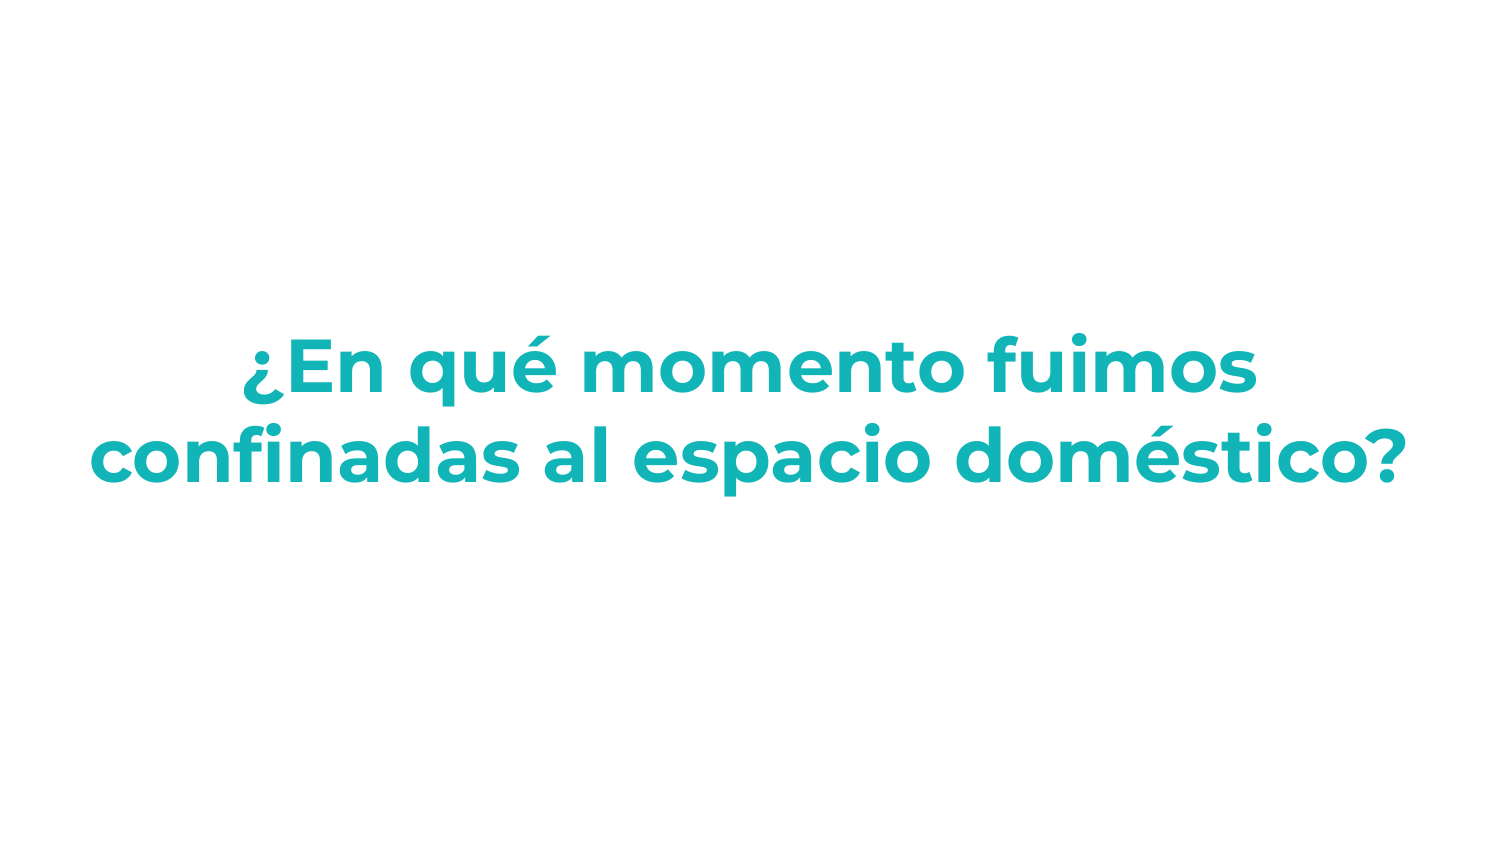

# ¿En qué momento fuimos confinadas al espacio doméstico?